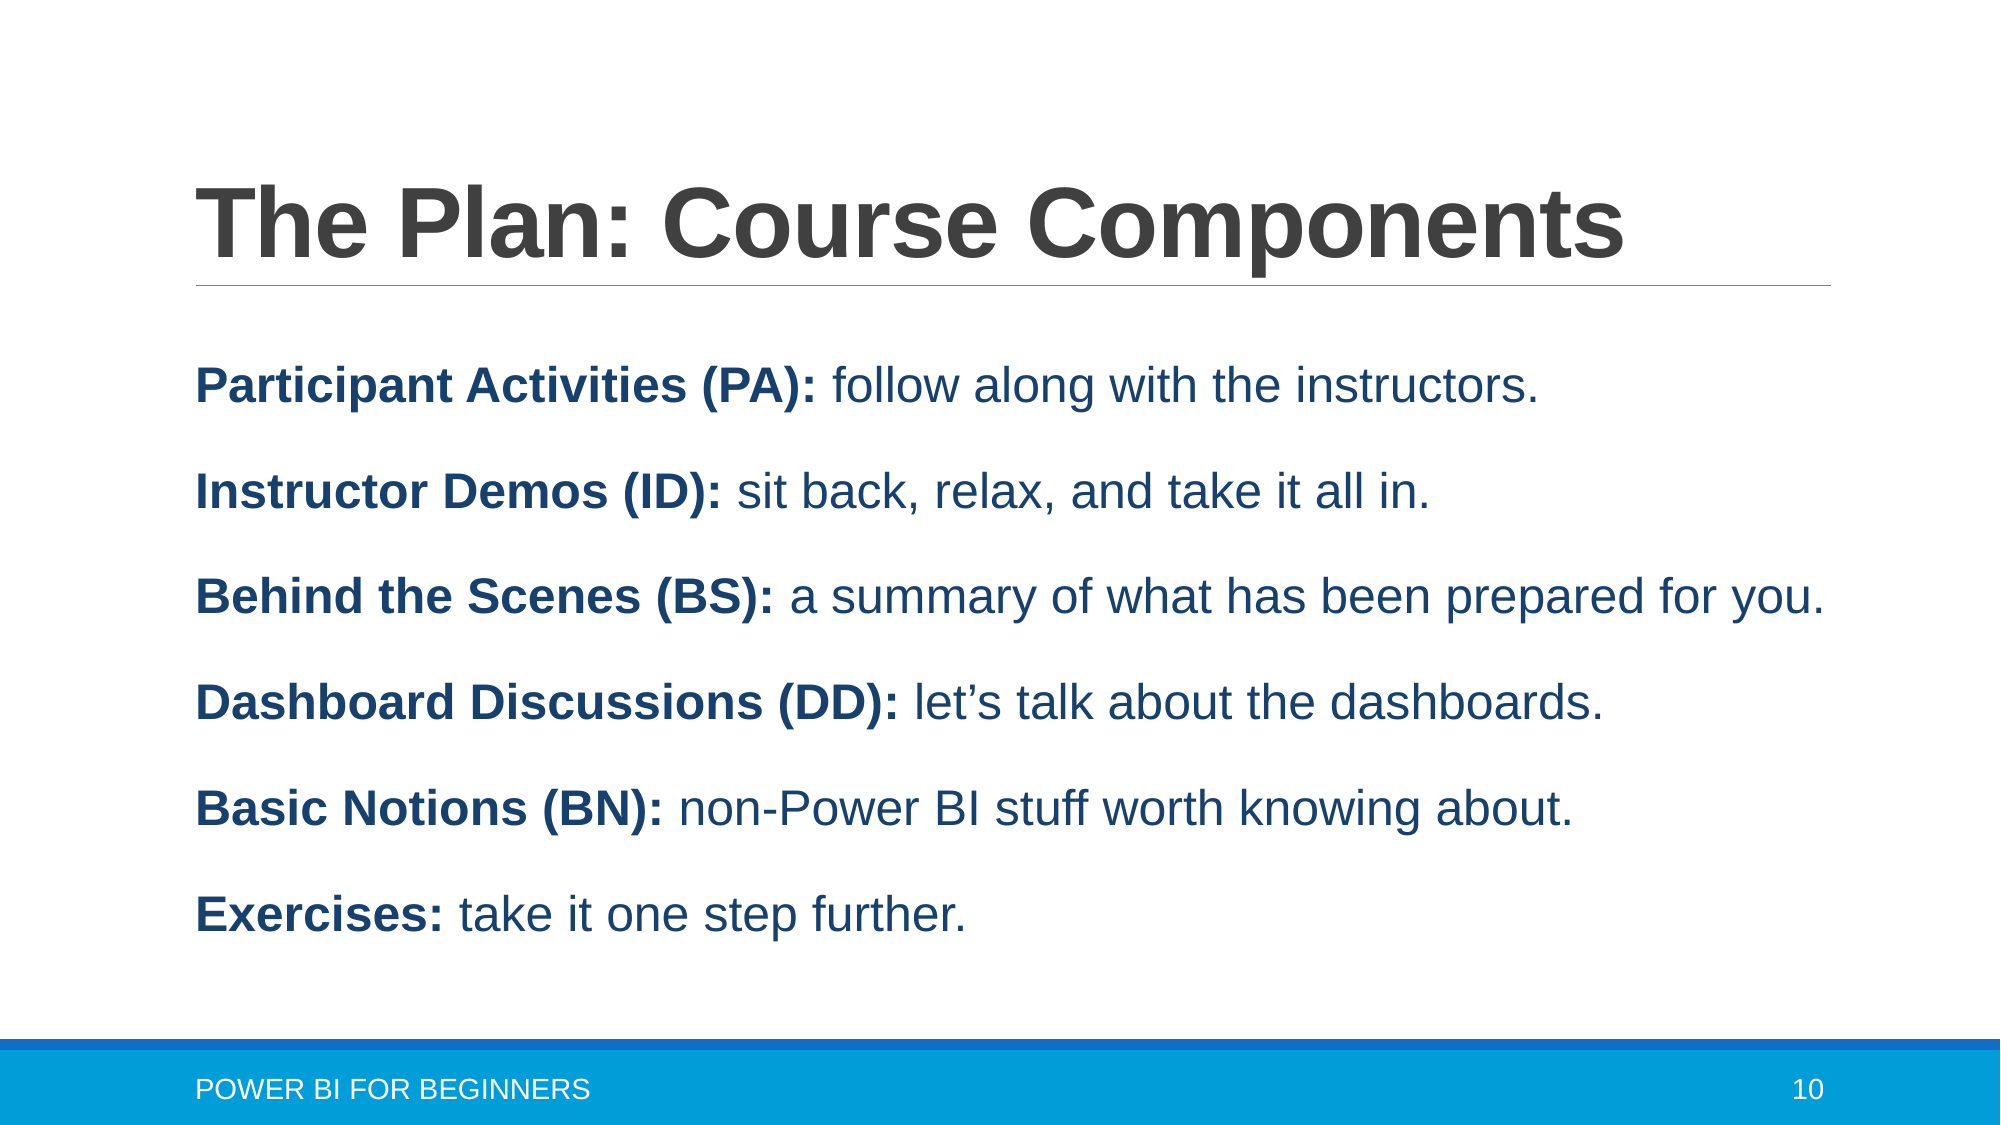

# The Plan: Course Components
Participant Activities (PA): follow along with the instructors.
Instructor Demos (ID): sit back, relax, and take it all in.
Behind the Scenes (BS): a summary of what has been prepared for you.
Dashboard Discussions (DD): let’s talk about the dashboards.
Basic Notions (BN): non-Power BI stuff worth knowing about.
Exercises: take it one step further.
POWER BI FOR BEGINNERS
10